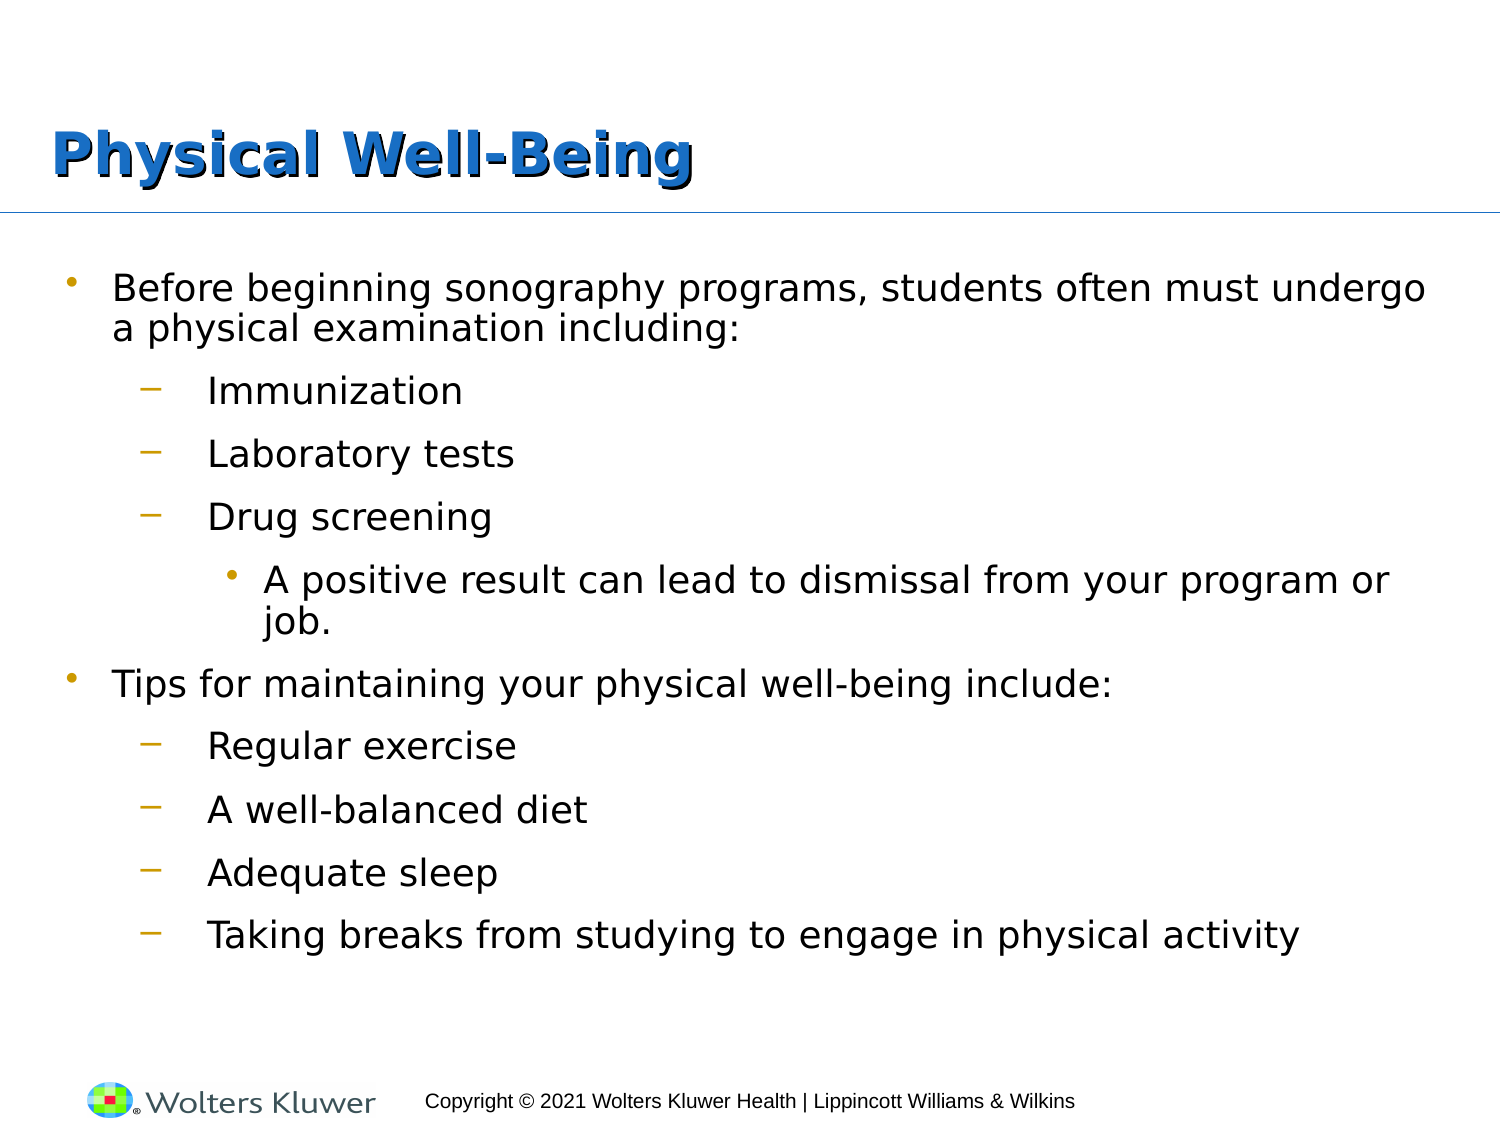

# Physical Well-Being
Before beginning sonography programs, students often must undergo a physical examination including:
Immunization
Laboratory tests
Drug screening
A positive result can lead to dismissal from your program or job.
Tips for maintaining your physical well-being include:
Regular exercise
A well-balanced diet
Adequate sleep
Taking breaks from studying to engage in physical activity